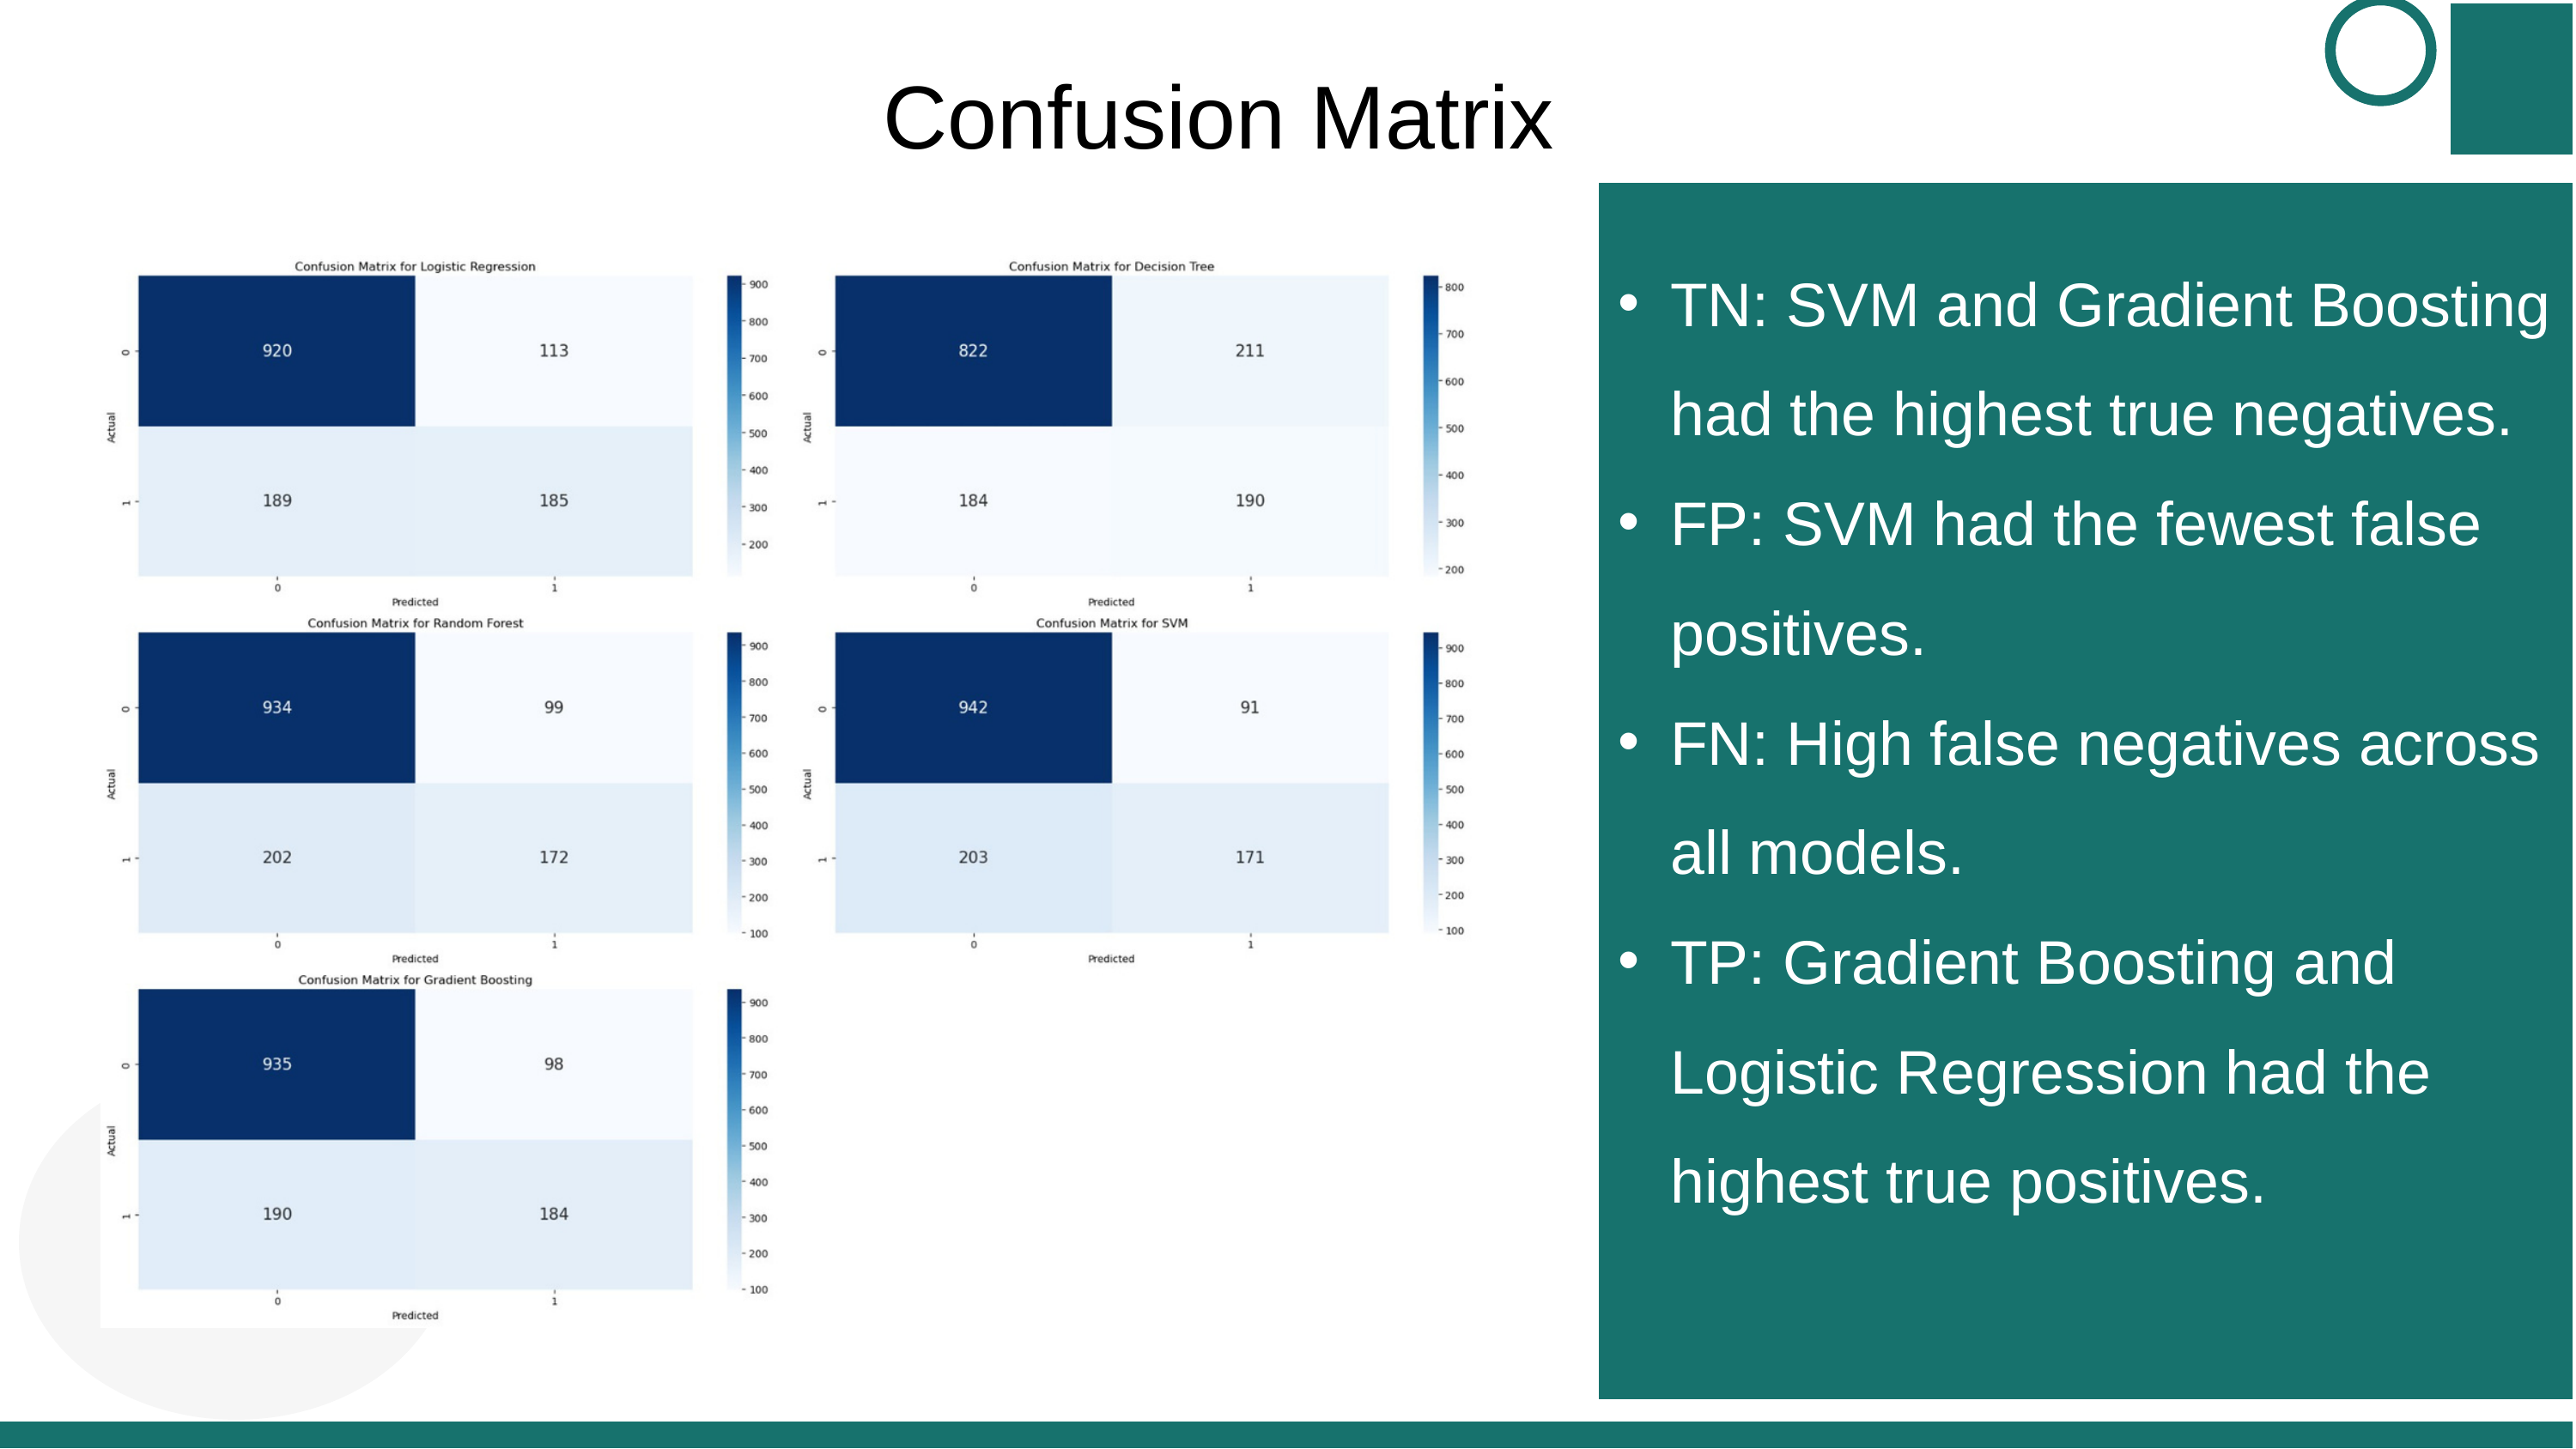

Confusion Matrix

TN: SVM and Gradient Boosting had the highest true negatives.
FP: SVM had the fewest false positives.
FN: High false negatives across all models.
TP: Gradient Boosting and Logistic Regression had the highest true positives.